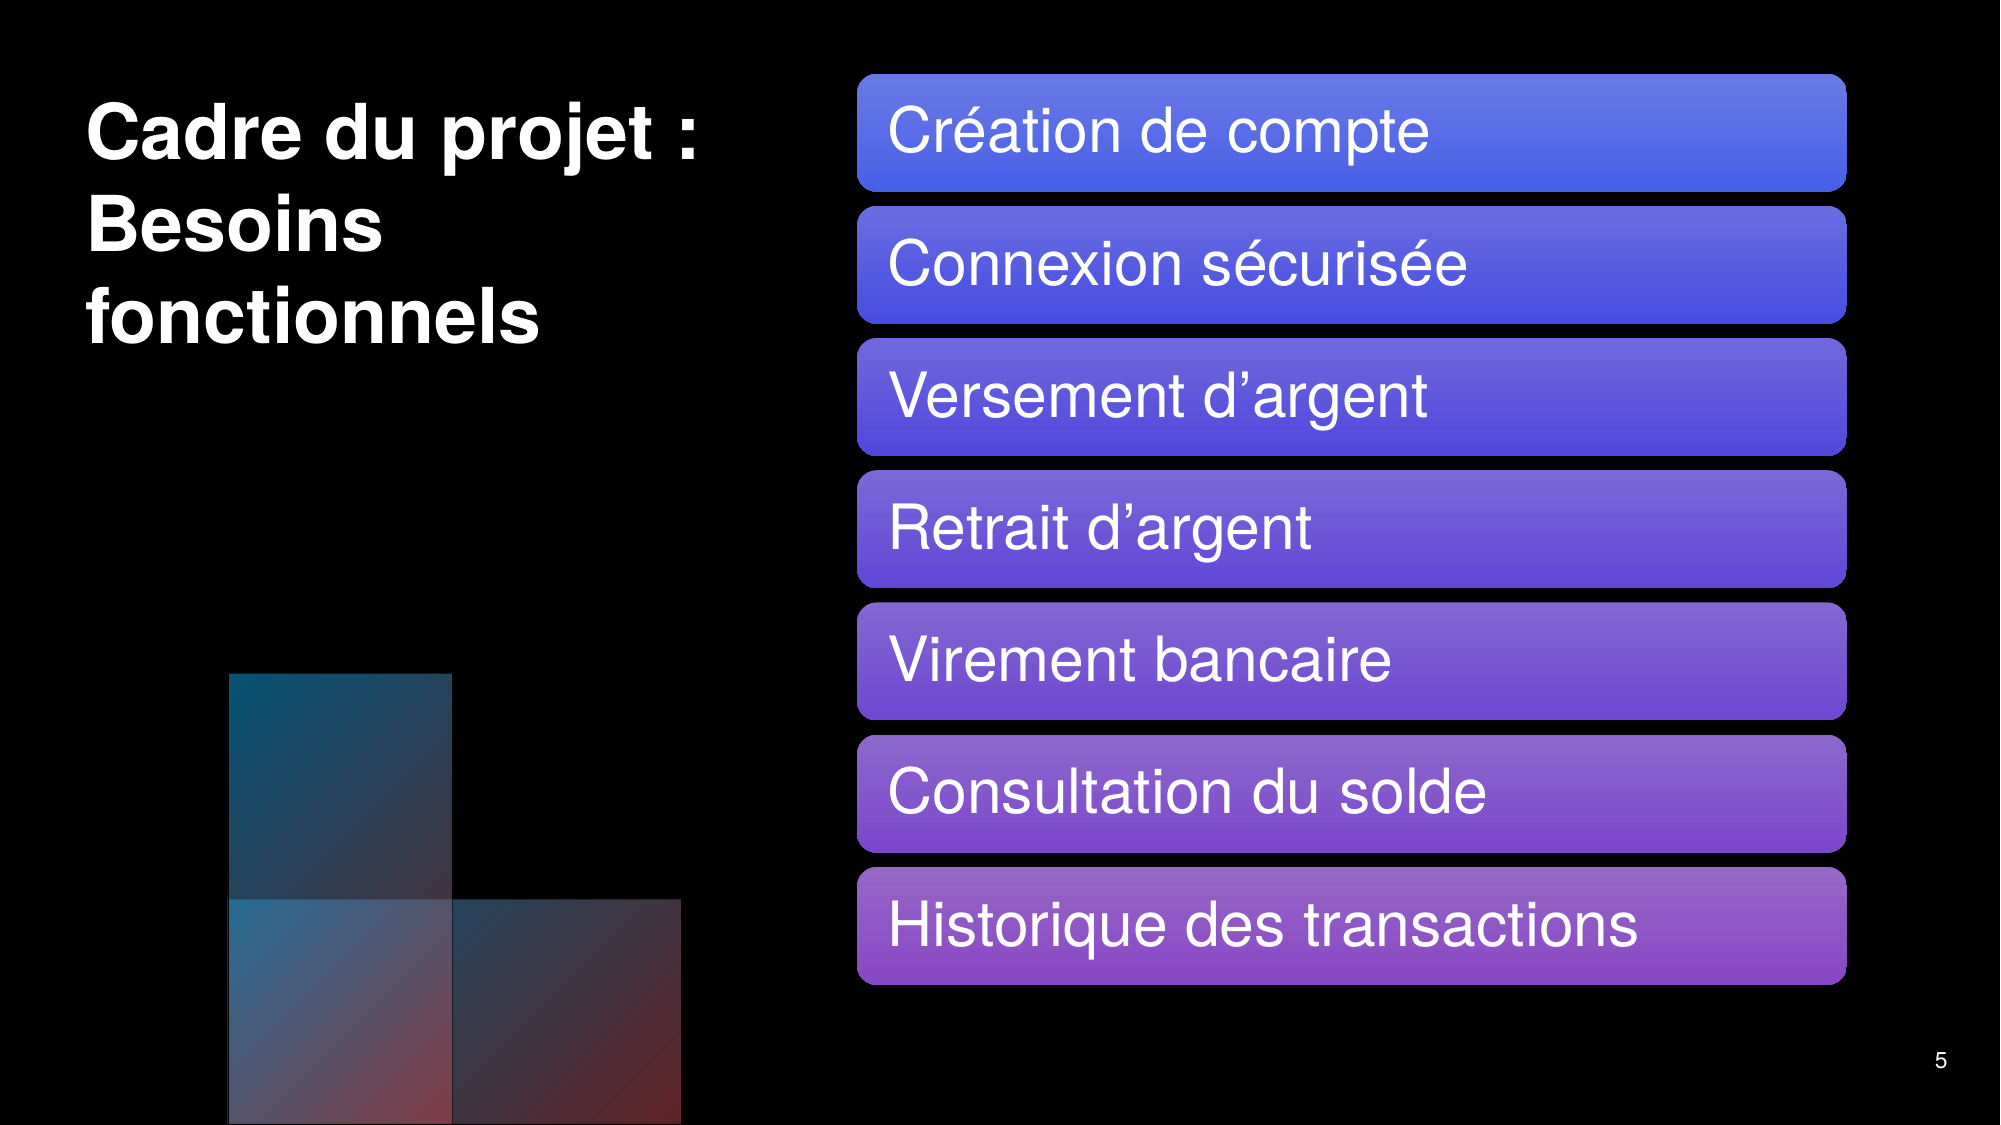

Création de compte
Connexion sécurisée
Versement d’argent
Retrait d’argent
Virement bancaire
Consultation du solde
Historique des transactions
# Cadre du projet : Besoins fonctionnels

5